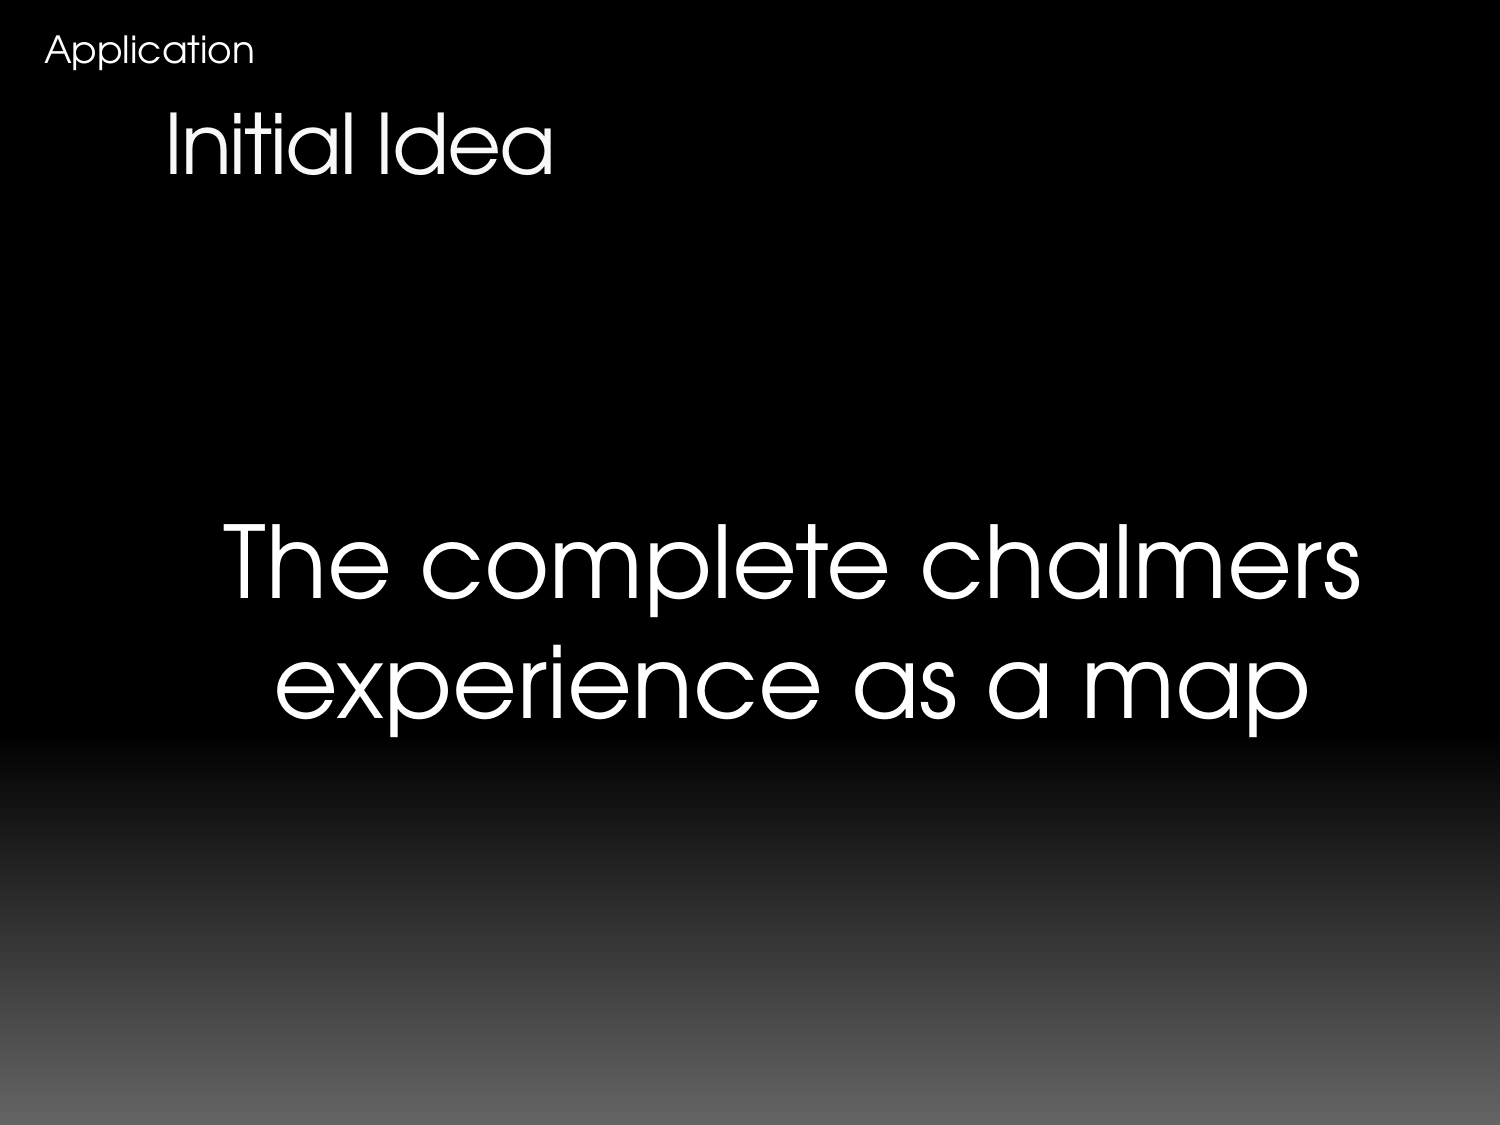

Application
# Initial Idea
The complete chalmers experience as a map
Fredrik Einarsson, Anders Nordin, Rene Niendorf, Sofie Peters, Niklas Johansson
5